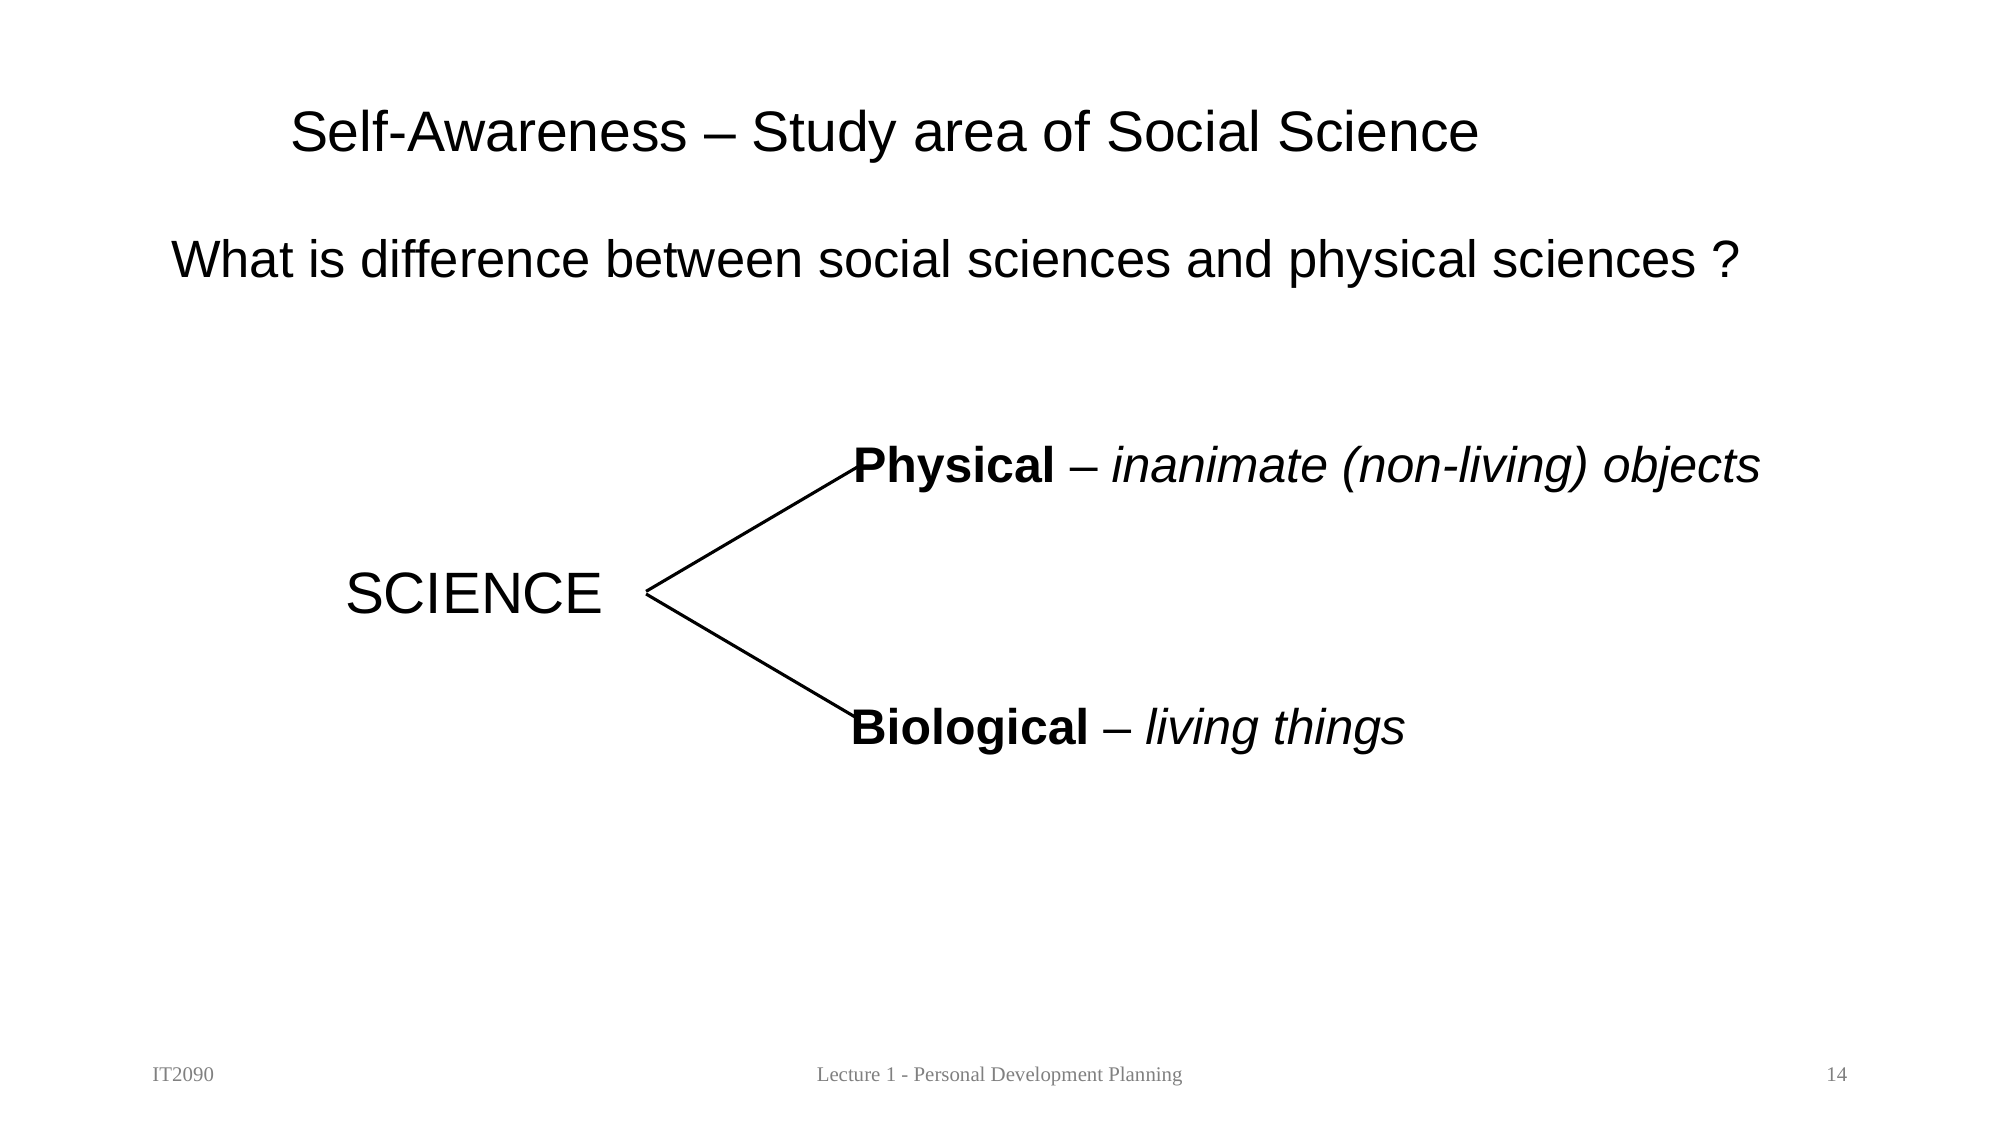

# Self-Awareness – Study area of Social Science
What is difference between social sciences and physical sciences ?
Physical – inanimate (non-living) objects

SCIENCE

Biological – living things
IT2090
Lecture 1 - Personal Development Planning
14